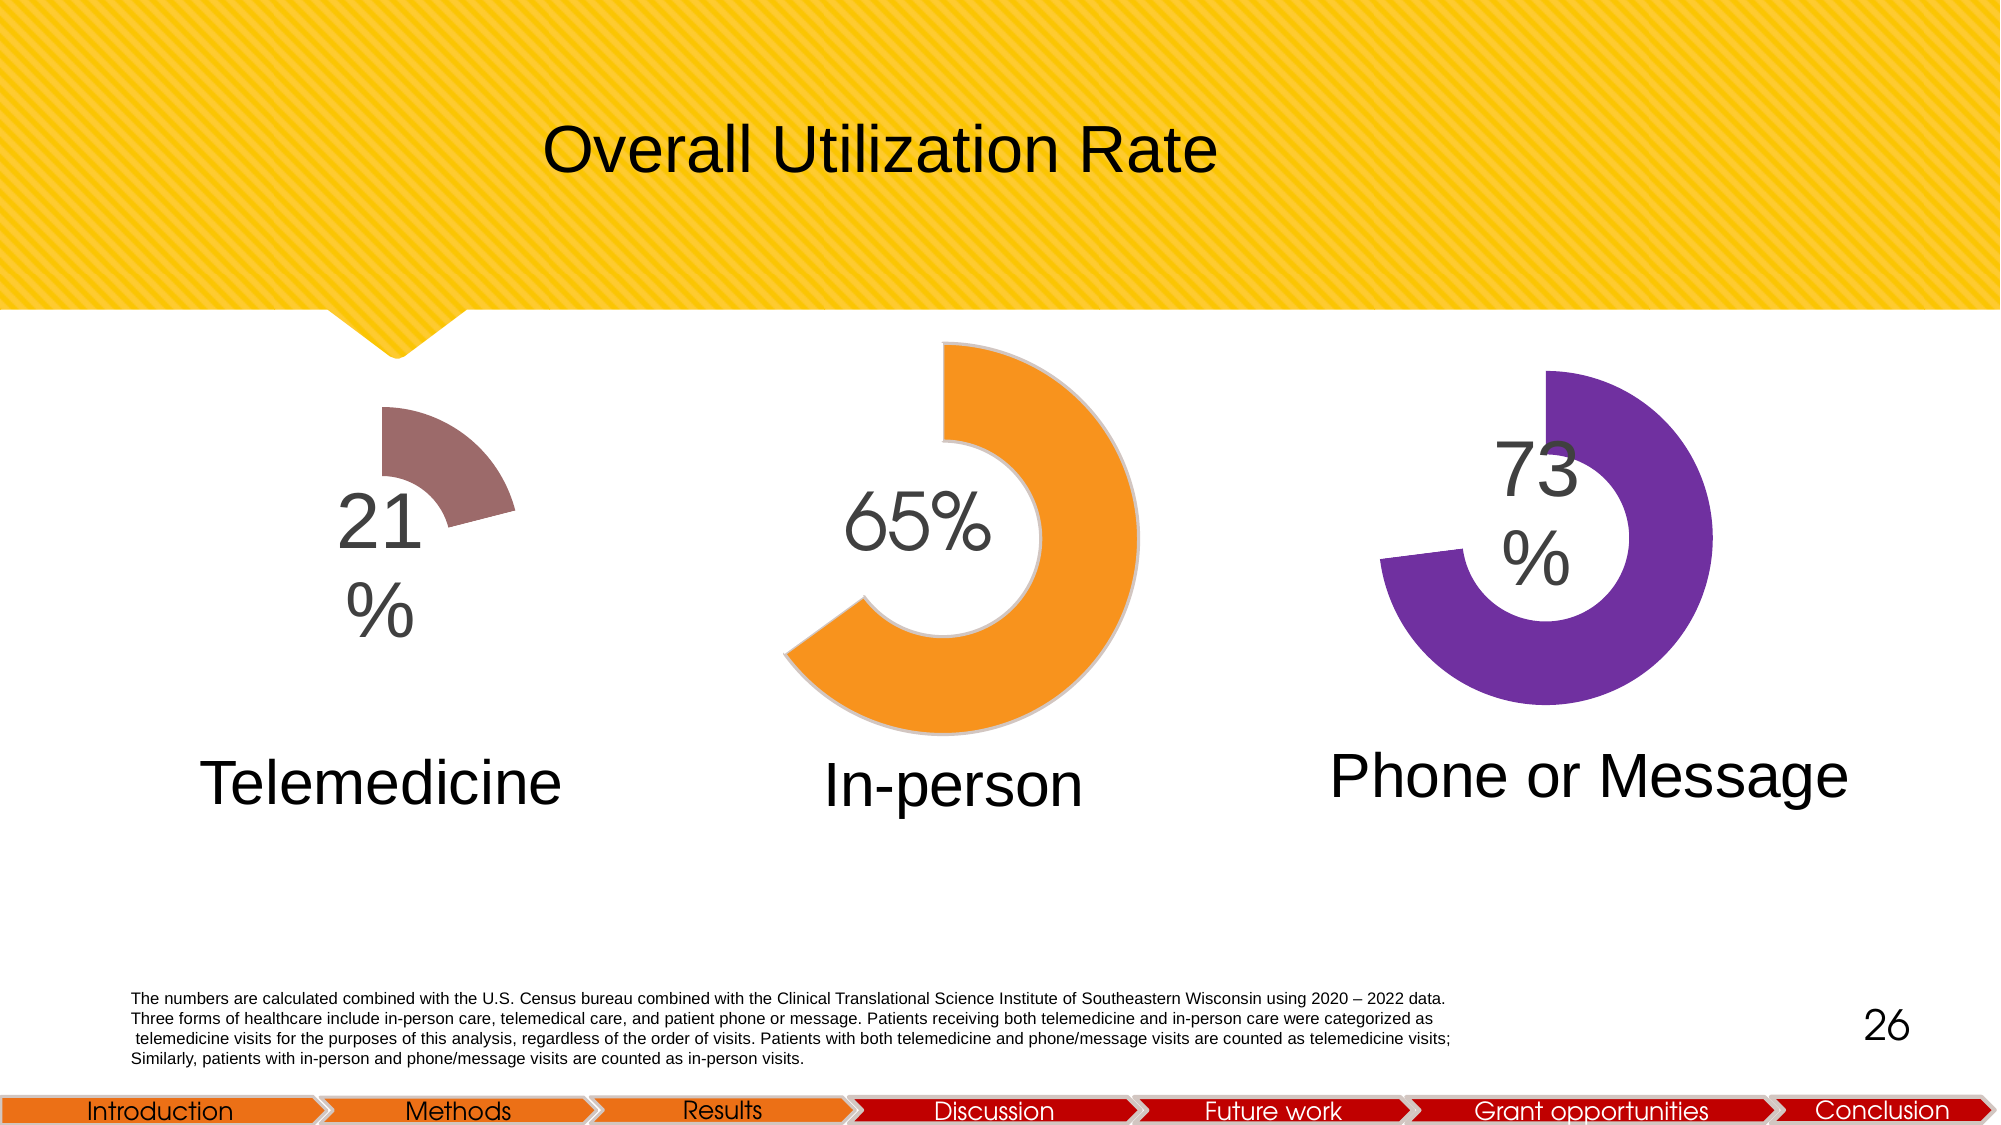

Overall Utilization Rate

### Chart

| Category |  |
|---|---|
| Phone | 73.0 |

### Chart

| Category |  |
|---|---|
| In-person | 65.0 |

### Chart

| Category |  |
|---|---|
| Telemedicine | 21.0 |
| Other | 79.0 |
Telemedicine
26
The numbers are calculated combined with the U.S. Census bureau combined with the Clinical Translational Science Institute of Southeastern Wisconsin using 2020 – 2022 data.
Three forms of healthcare include in-person care, telemedical care, and patient phone or message. Patients receiving both telemedicine and in-person care were categorized as
 telemedicine visits for the purposes of this analysis, regardless of the order of visits. Patients with both telemedicine and phone/message visits are counted as telemedicine visits;
Similarly, patients with in-person and phone/message visits are counted as in-person visits.
Introduction
Results
Conclusion
Discussion
Future work
Grant opportunities
Methods